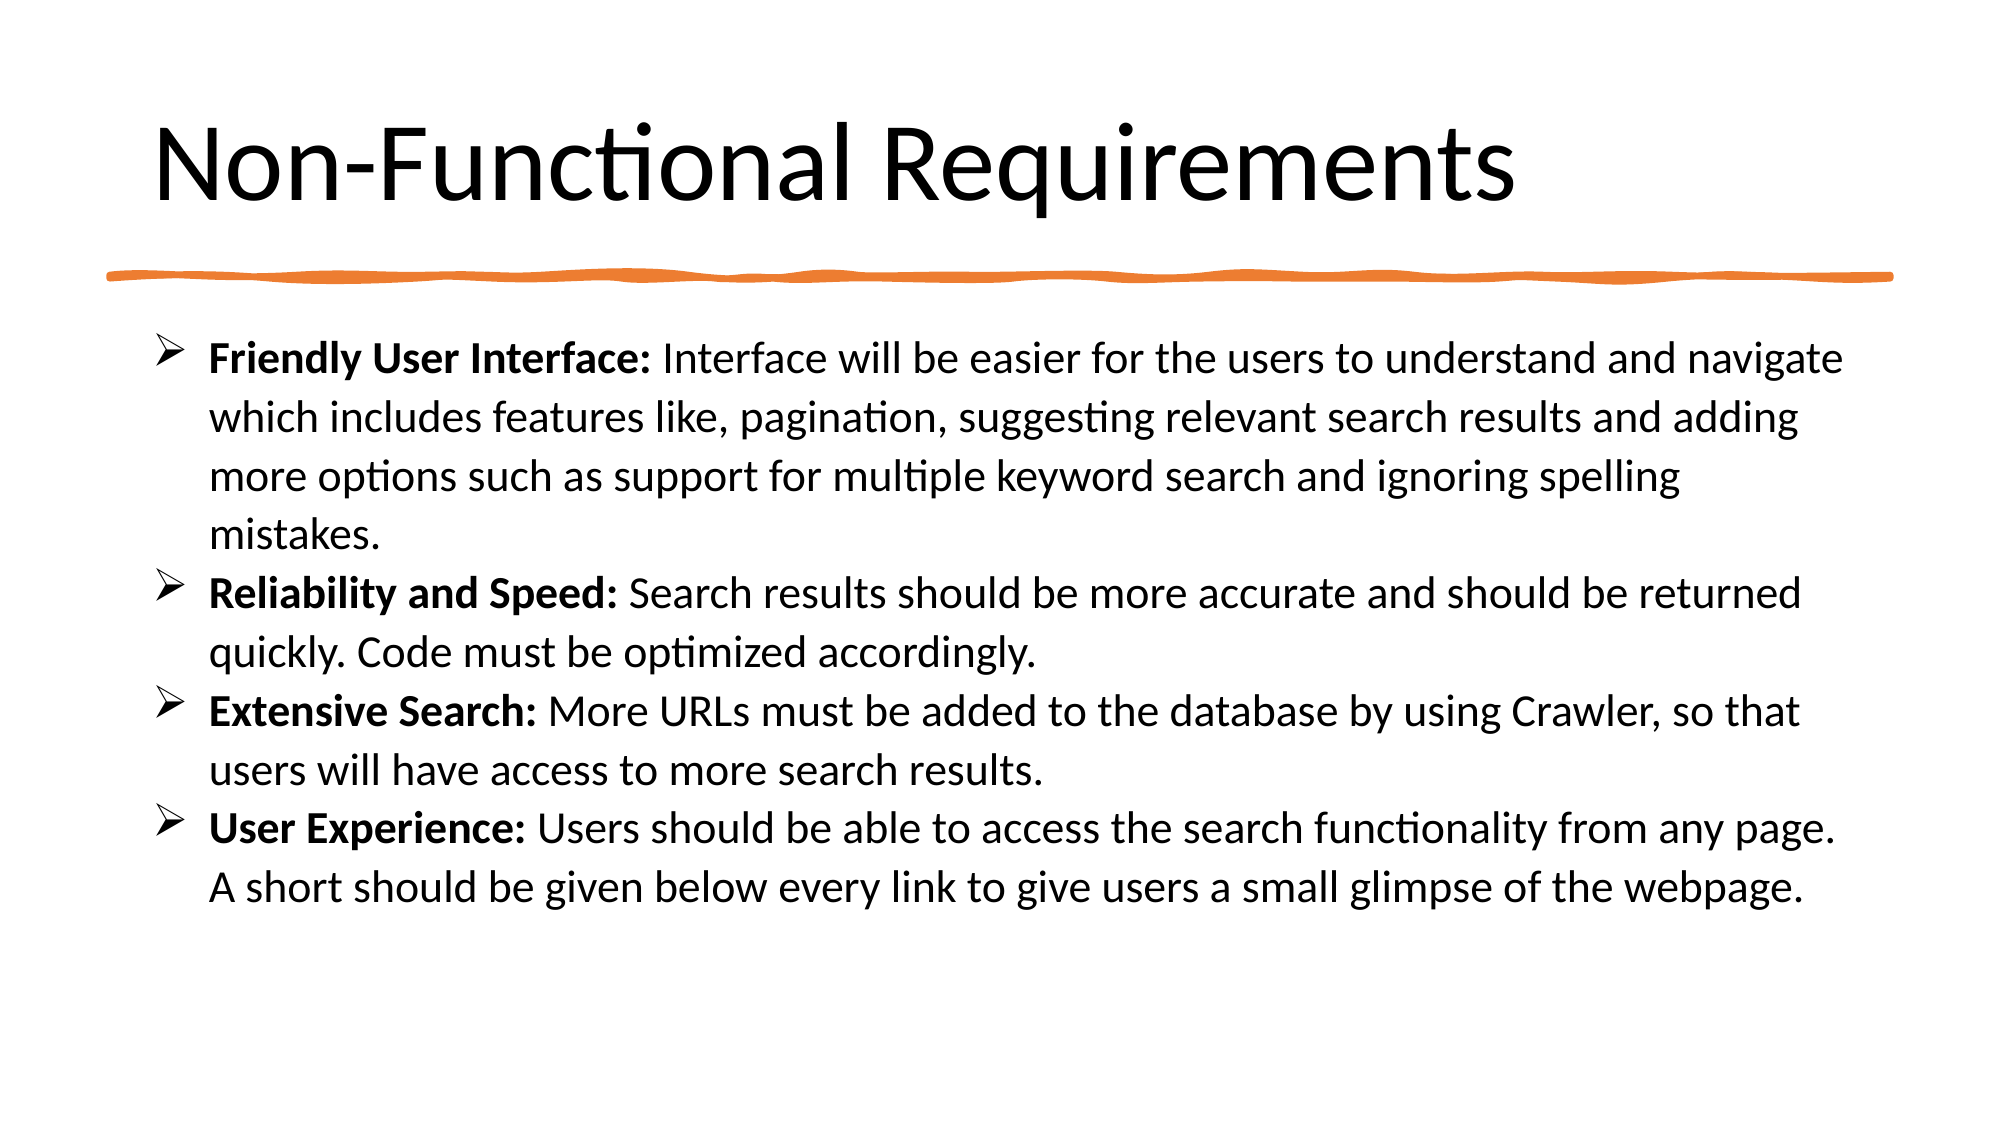

# Non-Functional Requirements

Friendly User Interface: Interface will be easier for the users to understand and navigate which includes features like, pagination, suggesting relevant search results and adding more options such as support for multiple keyword search and ignoring spelling mistakes.
Reliability and Speed: Search results should be more accurate and should be returned quickly. Code must be optimized accordingly.
Extensive Search: More URLs must be added to the database by using Crawler, so that users will have access to more search results.
User Experience: Users should be able to access the search functionality from any page. A short should be given below every link to give users a small glimpse of the webpage.